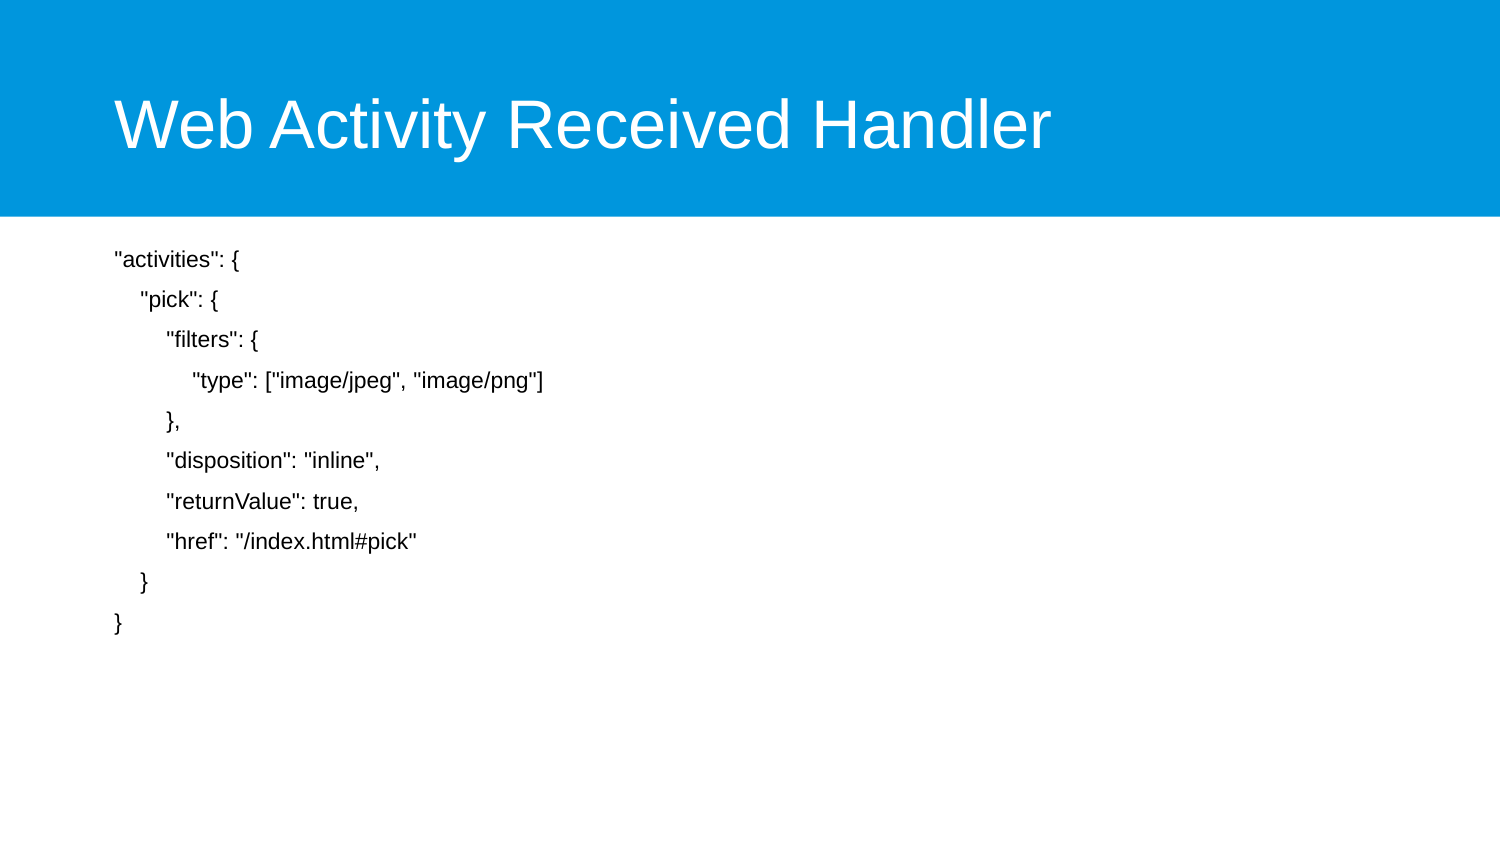

# Web Activity Received Handler
"activities": {
    "pick": {
        "filters": {
            "type": ["image/jpeg", "image/png"]
        },
        "disposition": "inline",
        "returnValue": true,
        "href": "/index.html#pick"
    }
}